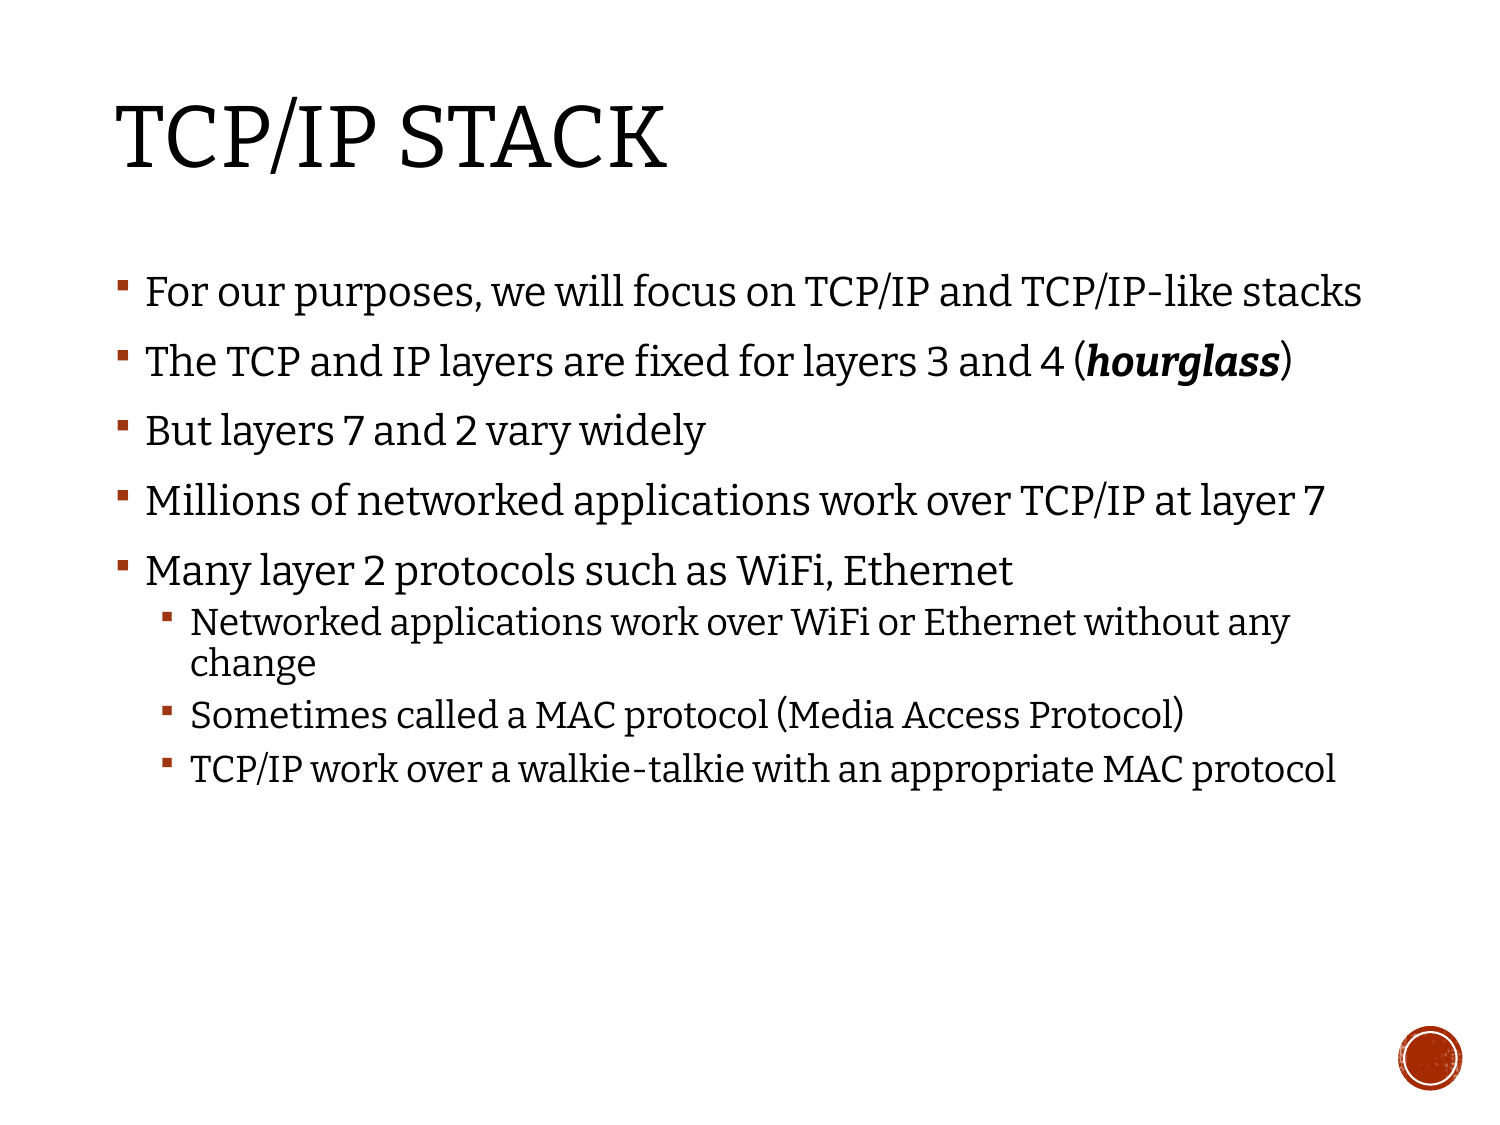

# TCP/IP Stack
For our purposes, we will focus on TCP/IP and TCP/IP-like stacks
The TCP and IP layers are fixed for layers 3 and 4 (hourglass)
But layers 7 and 2 vary widely
Millions of networked applications work over TCP/IP at layer 7
Many layer 2 protocols such as WiFi, Ethernet
Networked applications work over WiFi or Ethernet without any change
Sometimes called a MAC protocol (Media Access Protocol)
TCP/IP work over a walkie-talkie with an appropriate MAC protocol